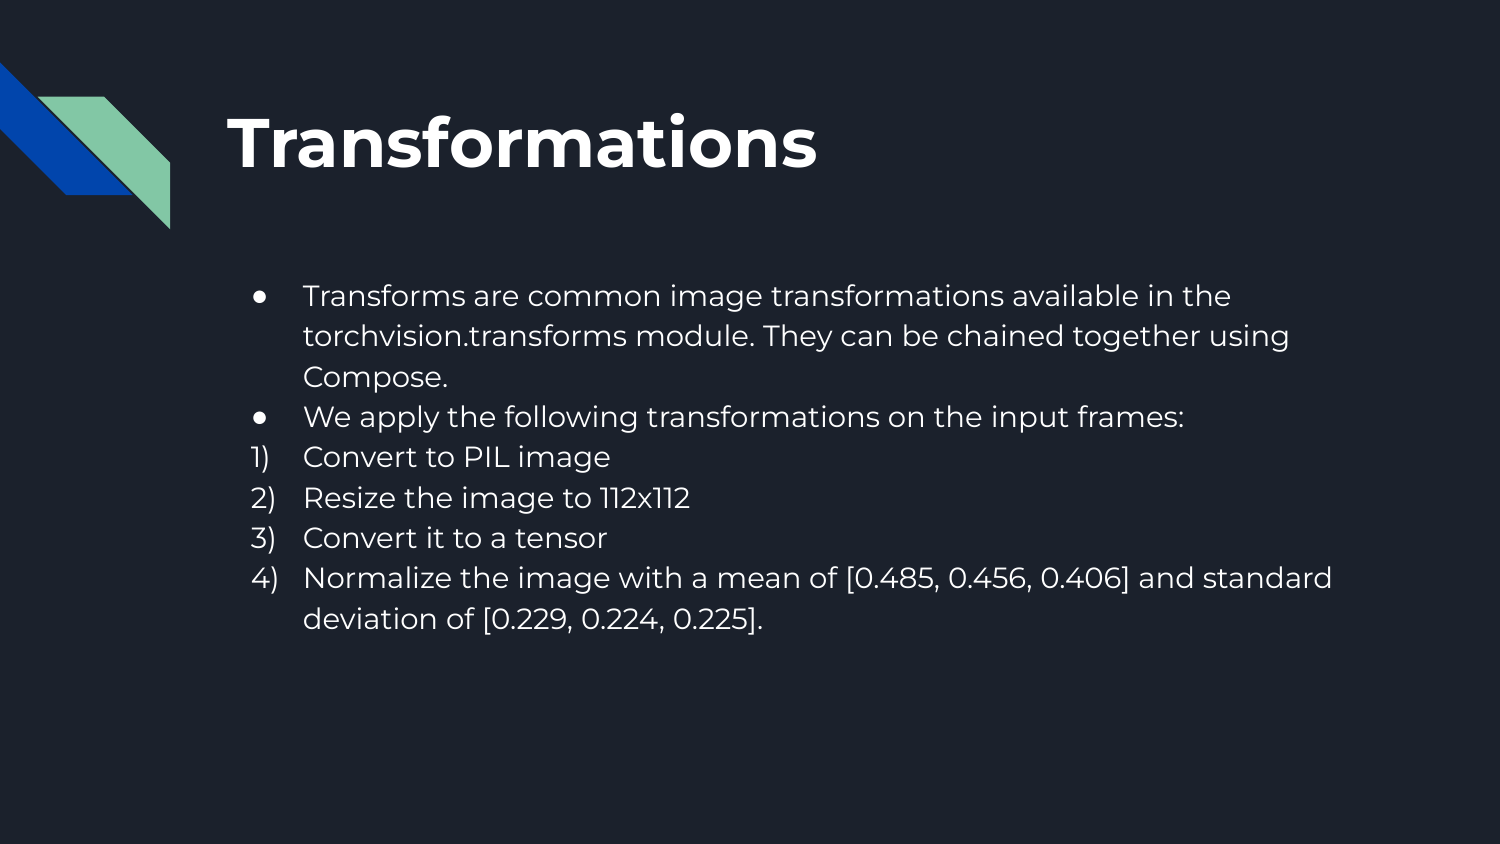

# Transformations
Transforms are common image transformations available in the torchvision.transforms module. They can be chained together using Compose.
We apply the following transformations on the input frames:
Convert to PIL image
Resize the image to 112x112
Convert it to a tensor
Normalize the image with a mean of [0.485, 0.456, 0.406] and standard deviation of [0.229, 0.224, 0.225].